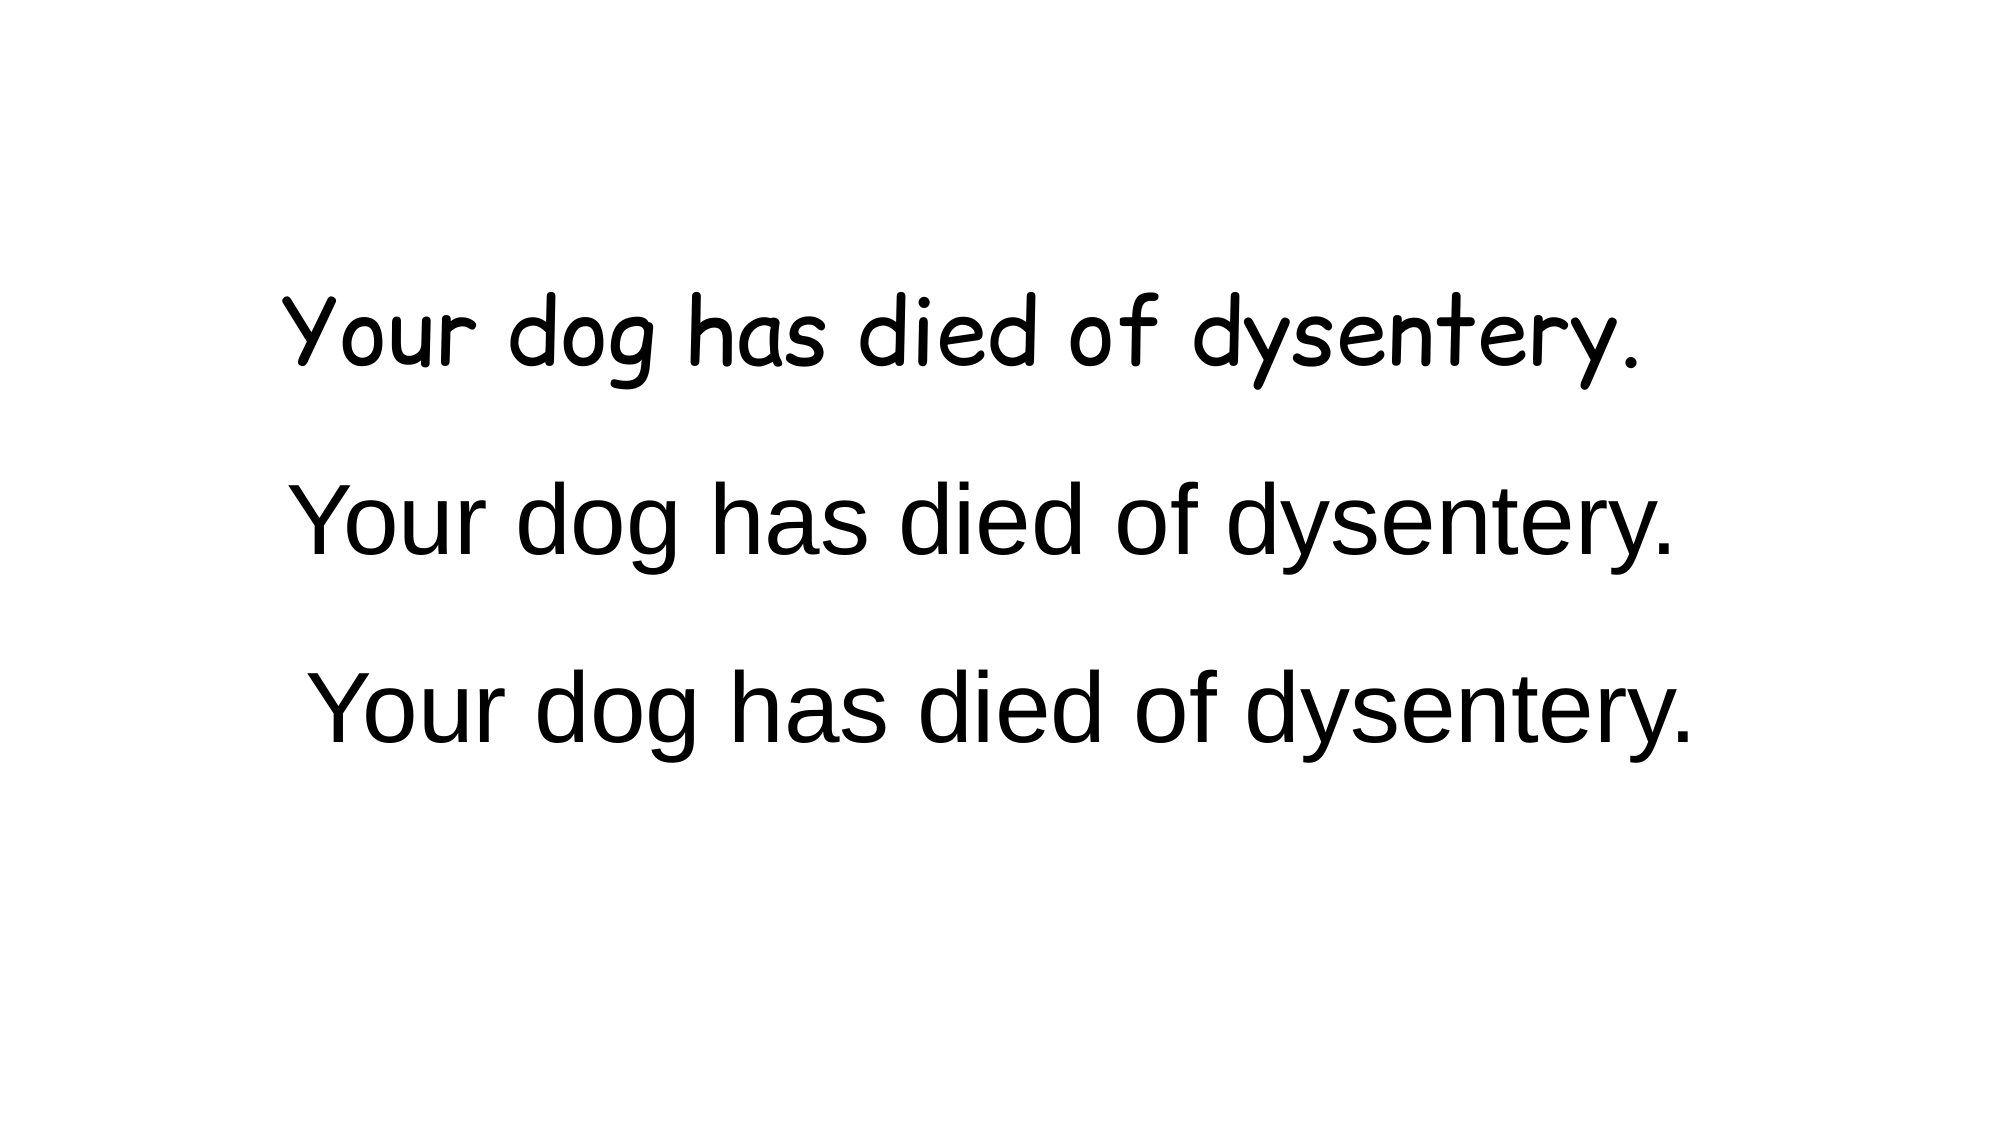

Your dog has died of dysentery.
Your dog has died of dysentery.
Your dog has died of dysentery.